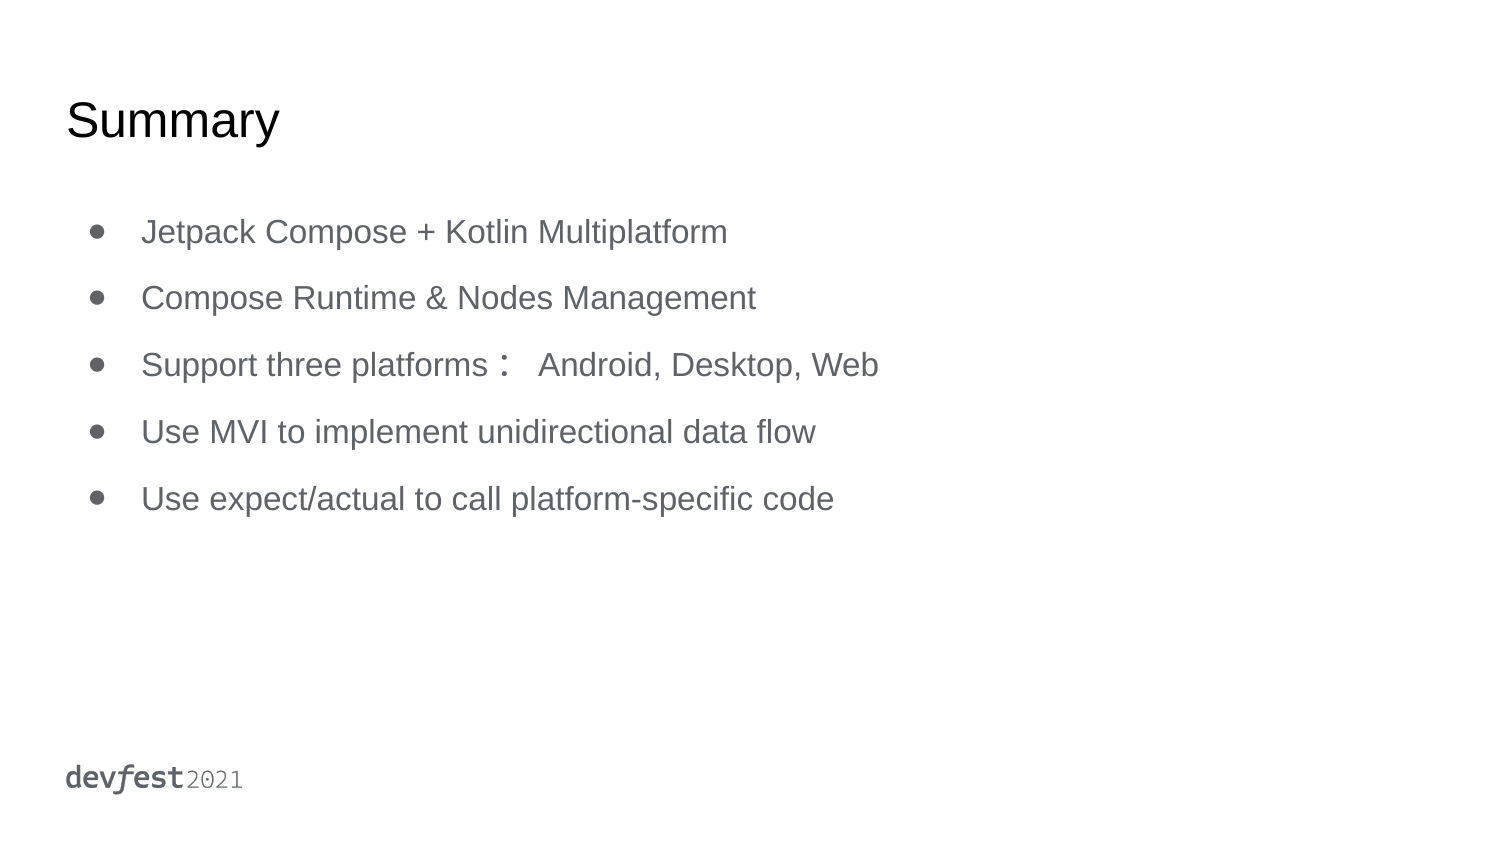

# Summary
Jetpack Compose + Kotlin Multiplatform
Compose Runtime & Nodes Management
Support three platforms：Android, Desktop, Web
Use MVI to implement unidirectional data flow
Use expect/actual to call platform-specific code